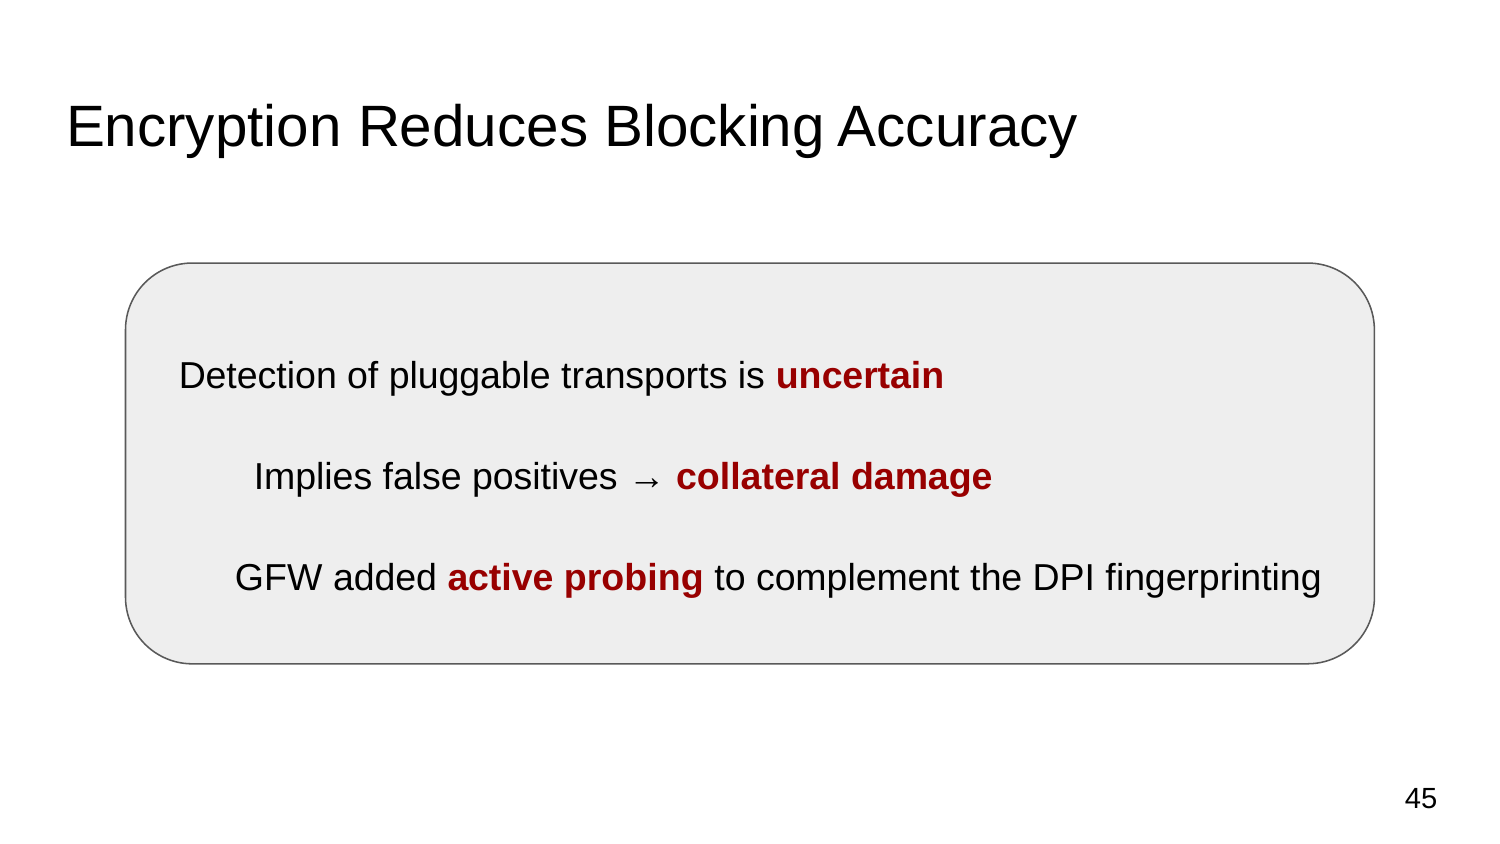

# Encryption Reduces Blocking Accuracy

Detection of pluggable transports is uncertain
Implies false positives → collateral damage
GFW added active probing to complement the DPI fingerprinting
45